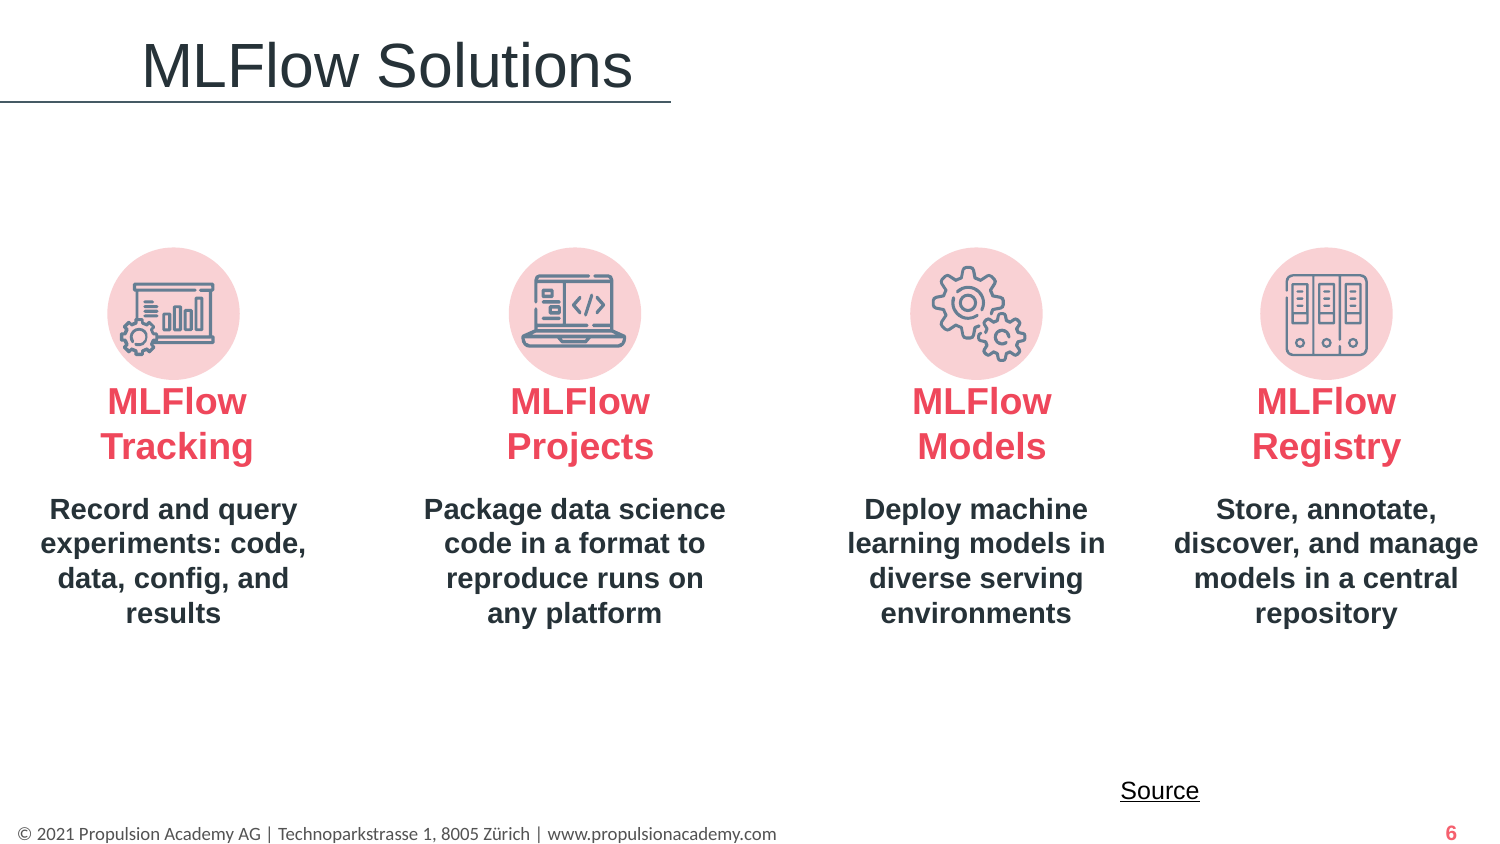

MLFlow Solutions

MLFlow Tracking
MLFlow Projects
MLFlow Models
MLFlow Registry
Record and query experiments: code, data, config, and results
Package data science code in a format to reproduce runs on any platform

Deploy machine learning models in diverse serving environments
Store, annotate, discover, and manage models in a central repository

Source